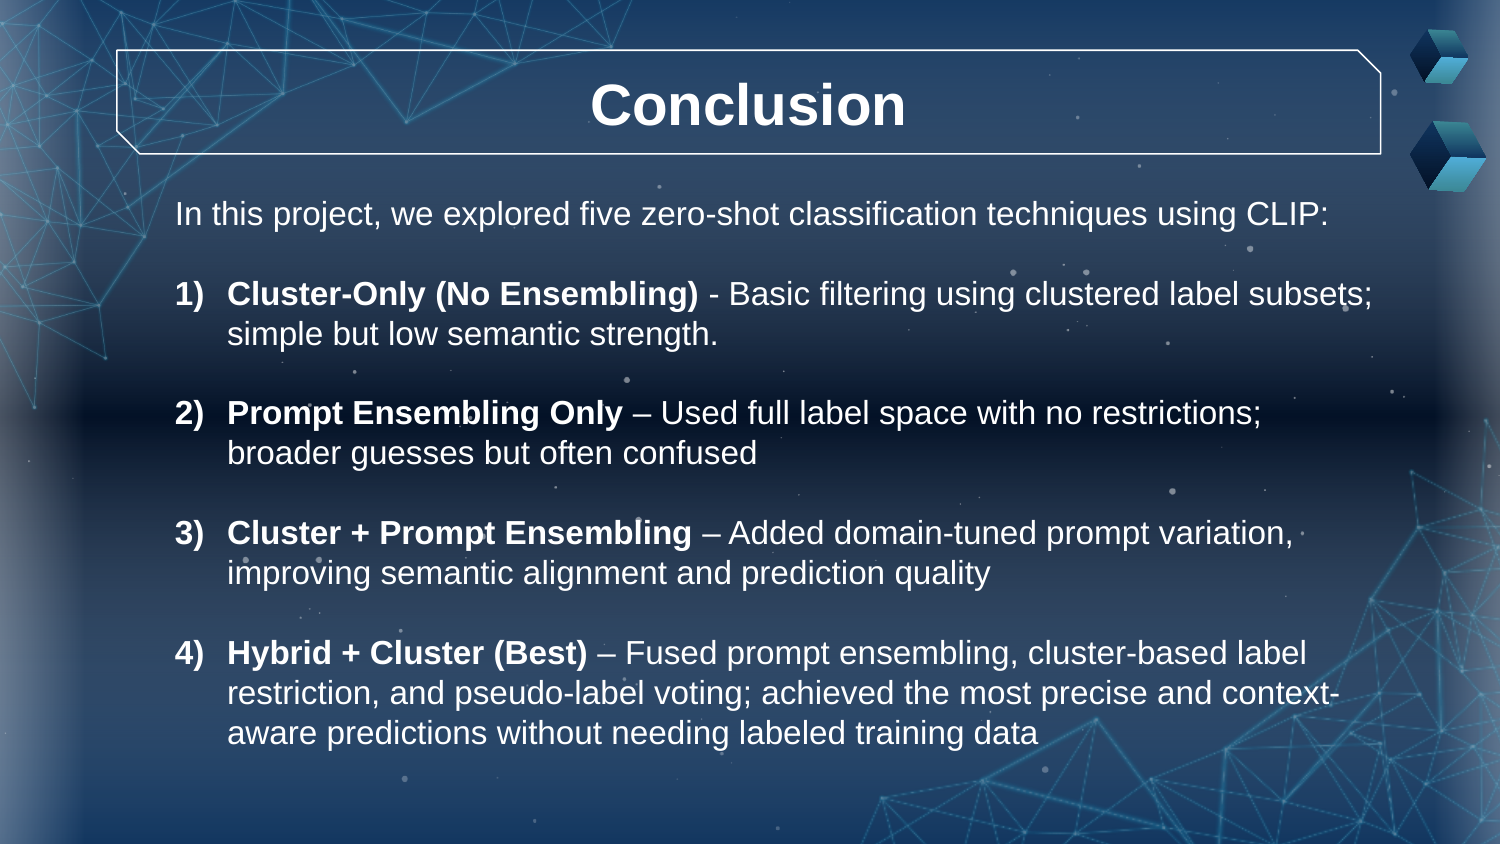

# Conclusion

In this project, we explored five zero-shot classification techniques using CLIP:

Cluster-Only (No Ensembling) - Basic filtering using clustered label subsets; simple but low semantic strength.

Prompt Ensembling Only – Used full label space with no restrictions; broader guesses but often confused

Cluster + Prompt Ensembling – Added domain-tuned prompt variation, improving semantic alignment and prediction quality

Hybrid + Cluster (Best) – Fused prompt ensembling, cluster-based label restriction, and pseudo-label voting; achieved the most precise and context-aware predictions without needing labeled training data